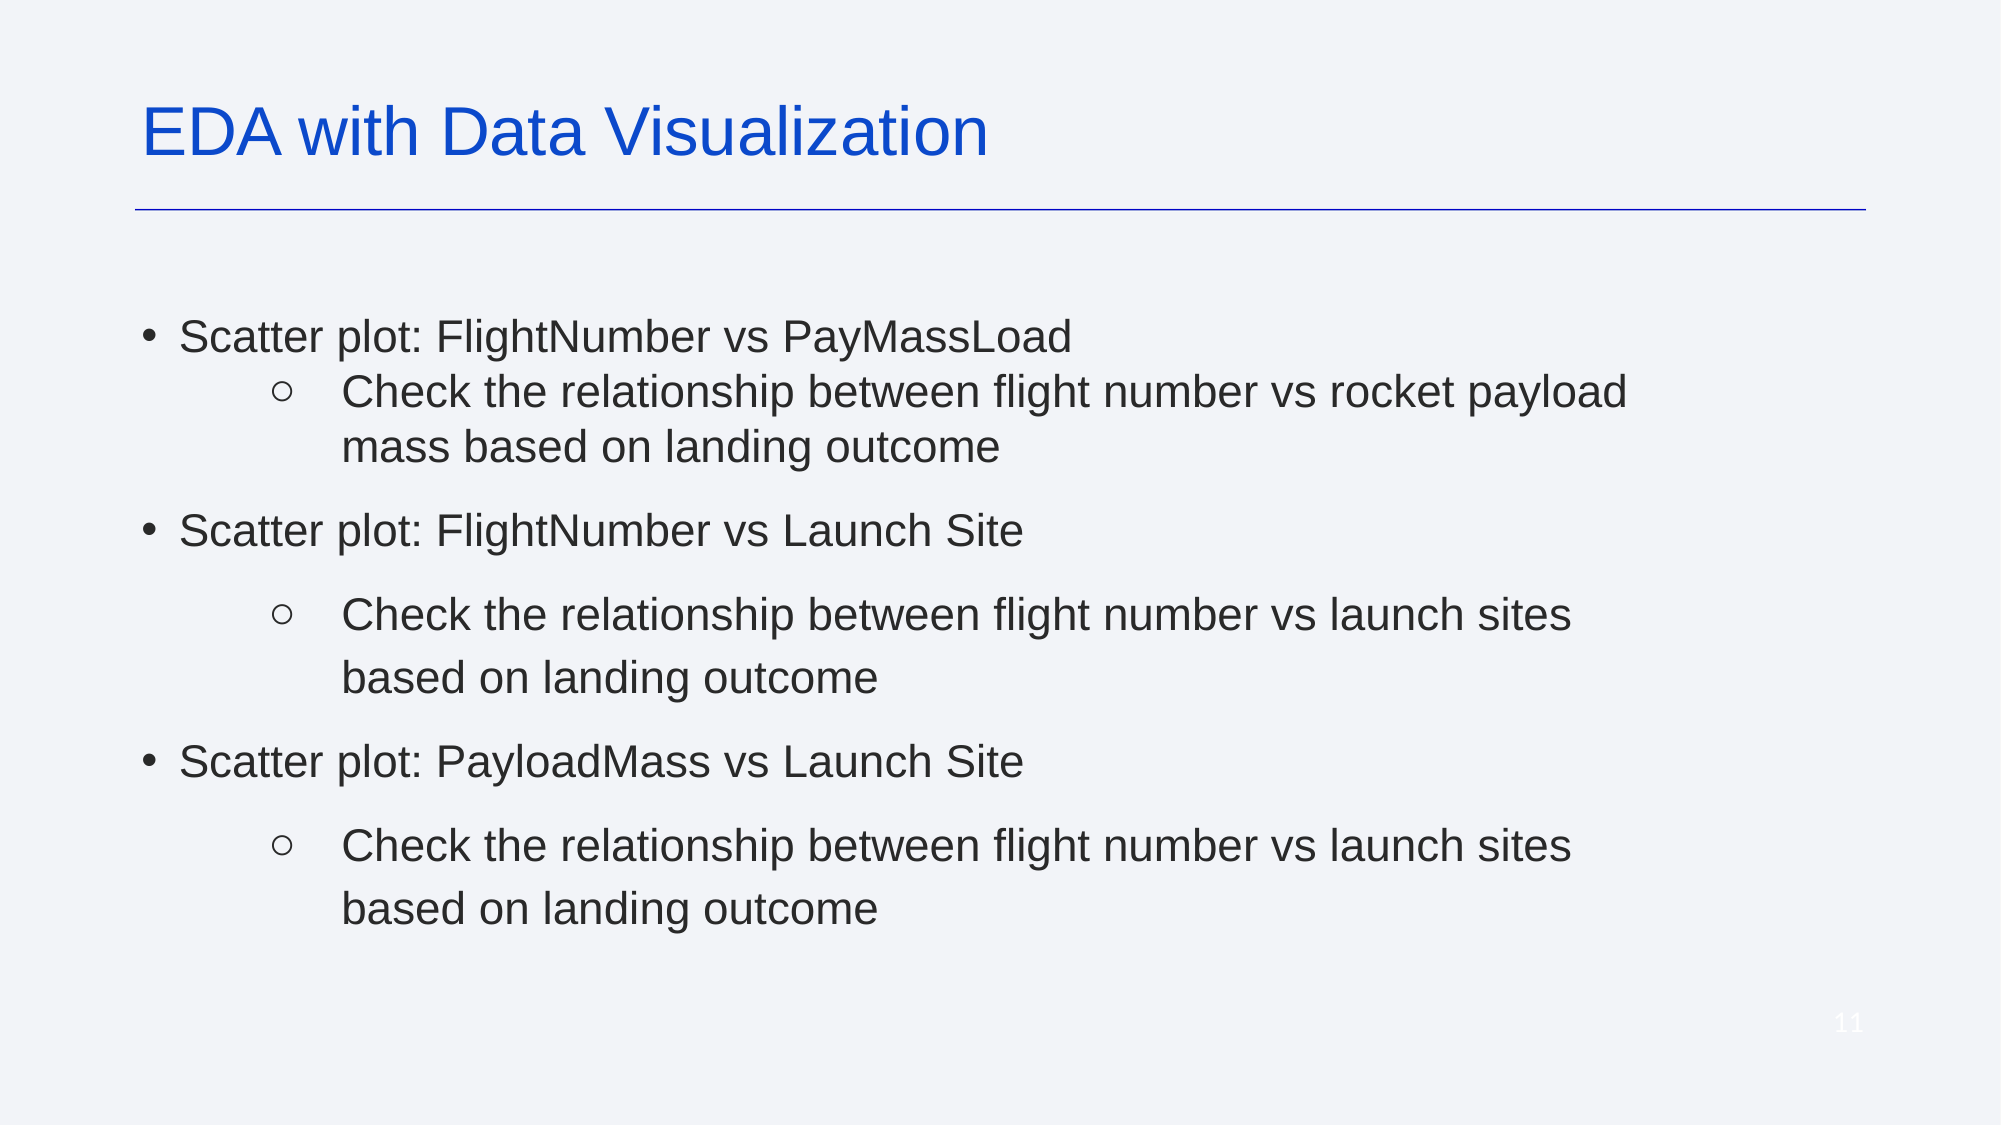

EDA with Data Visualization
Scatter plot: FlightNumber vs PayMassLoad
Check the relationship between flight number vs rocket payload mass based on landing outcome
Scatter plot: FlightNumber vs Launch Site
Check the relationship between flight number vs launch sites based on landing outcome
Scatter plot: PayloadMass vs Launch Site
Check the relationship between flight number vs launch sites based on landing outcome

11